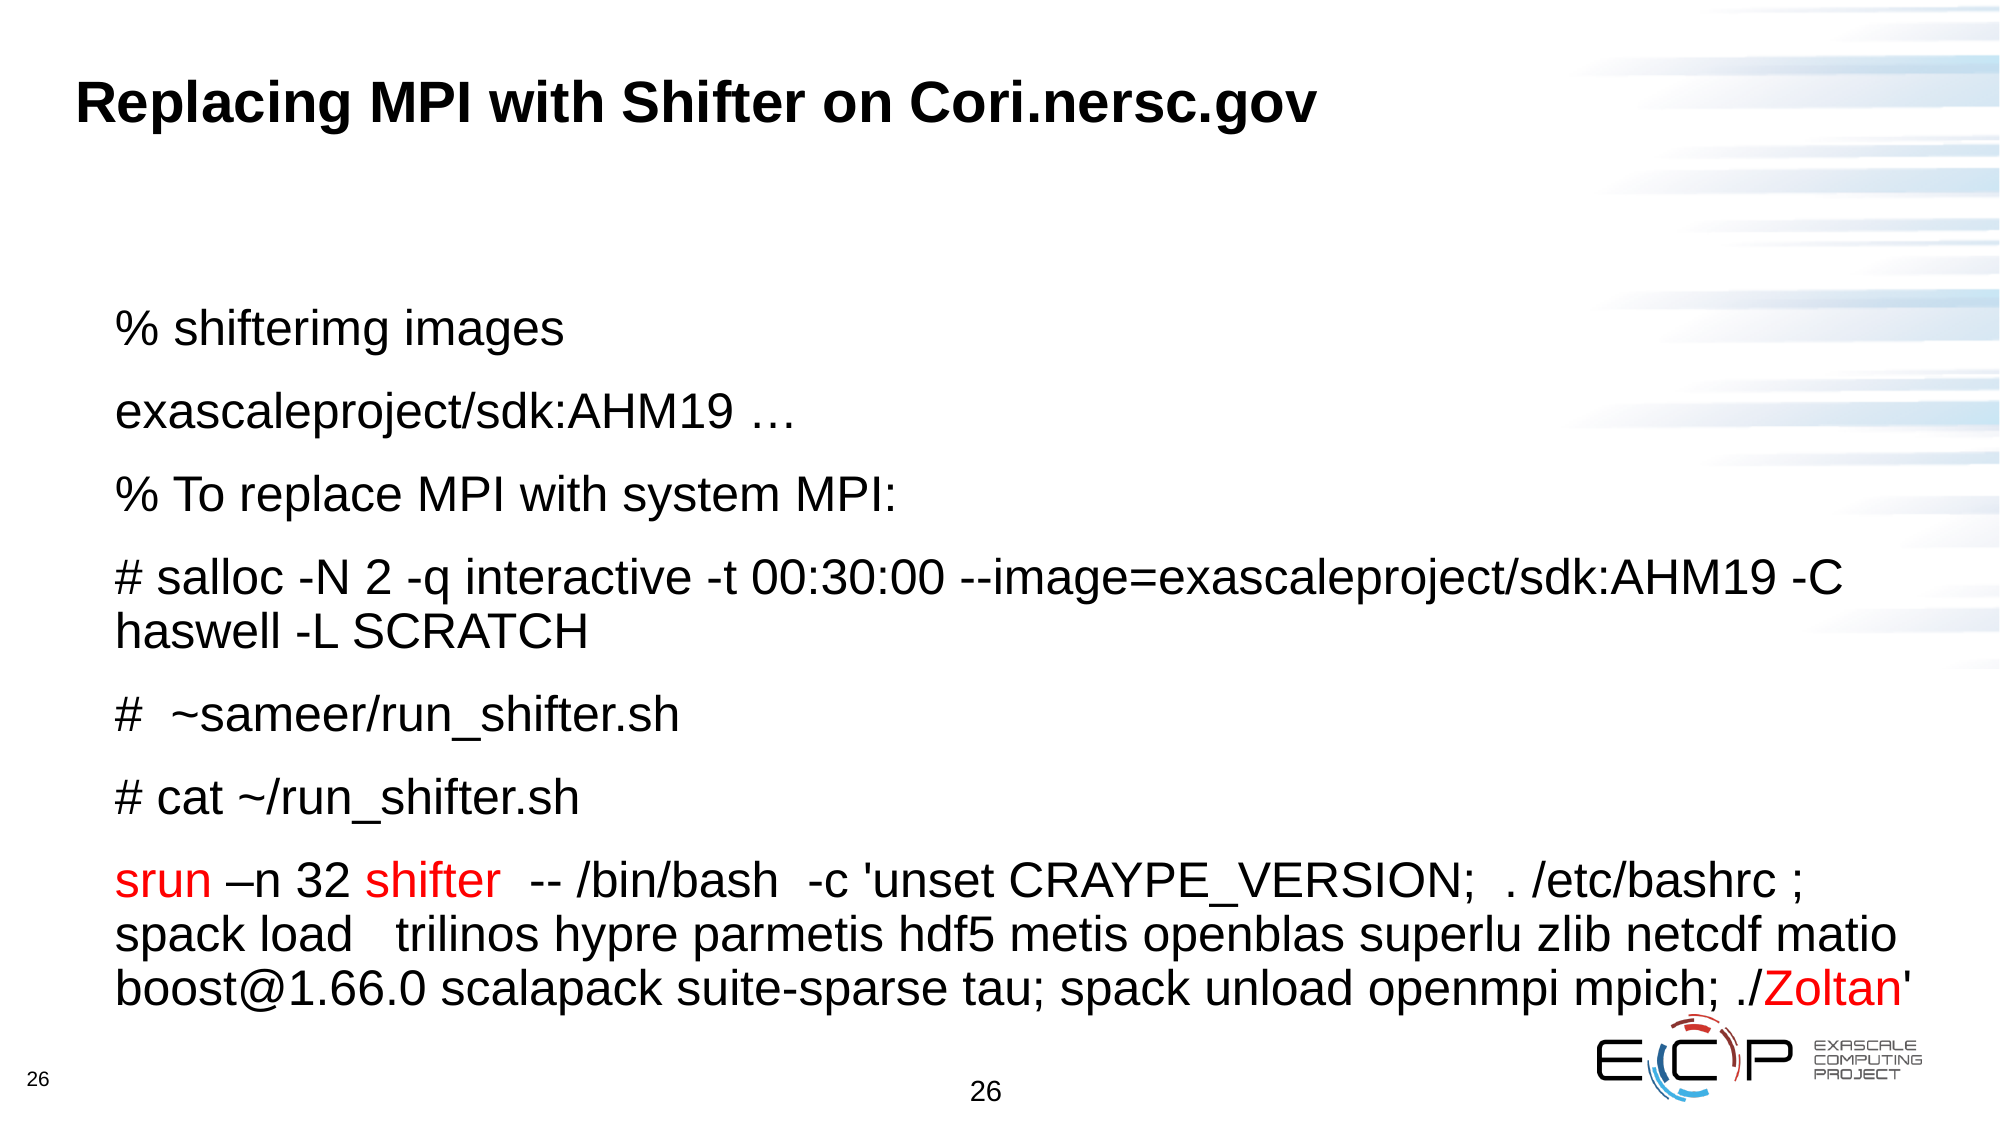

# Replacing MPI with Shifter on Cori.nersc.gov
% shifterimg images
exascaleproject/sdk:AHM19 …
% To replace MPI with system MPI:
# salloc -N 2 -q interactive -t 00:30:00 --image=exascaleproject/sdk:AHM19 -C haswell -L SCRATCH
#  ~sameer/run_shifter.sh
# cat ~/run_shifter.sh
srun –n 32 shifter  -- /bin/bash  -c 'unset CRAYPE_VERSION;  . /etc/bashrc ; spack load   trilinos hypre parmetis hdf5 metis openblas superlu zlib netcdf matio boost@1.66.0 scalapack suite-sparse tau; spack unload openmpi mpich; ./Zoltan'

26